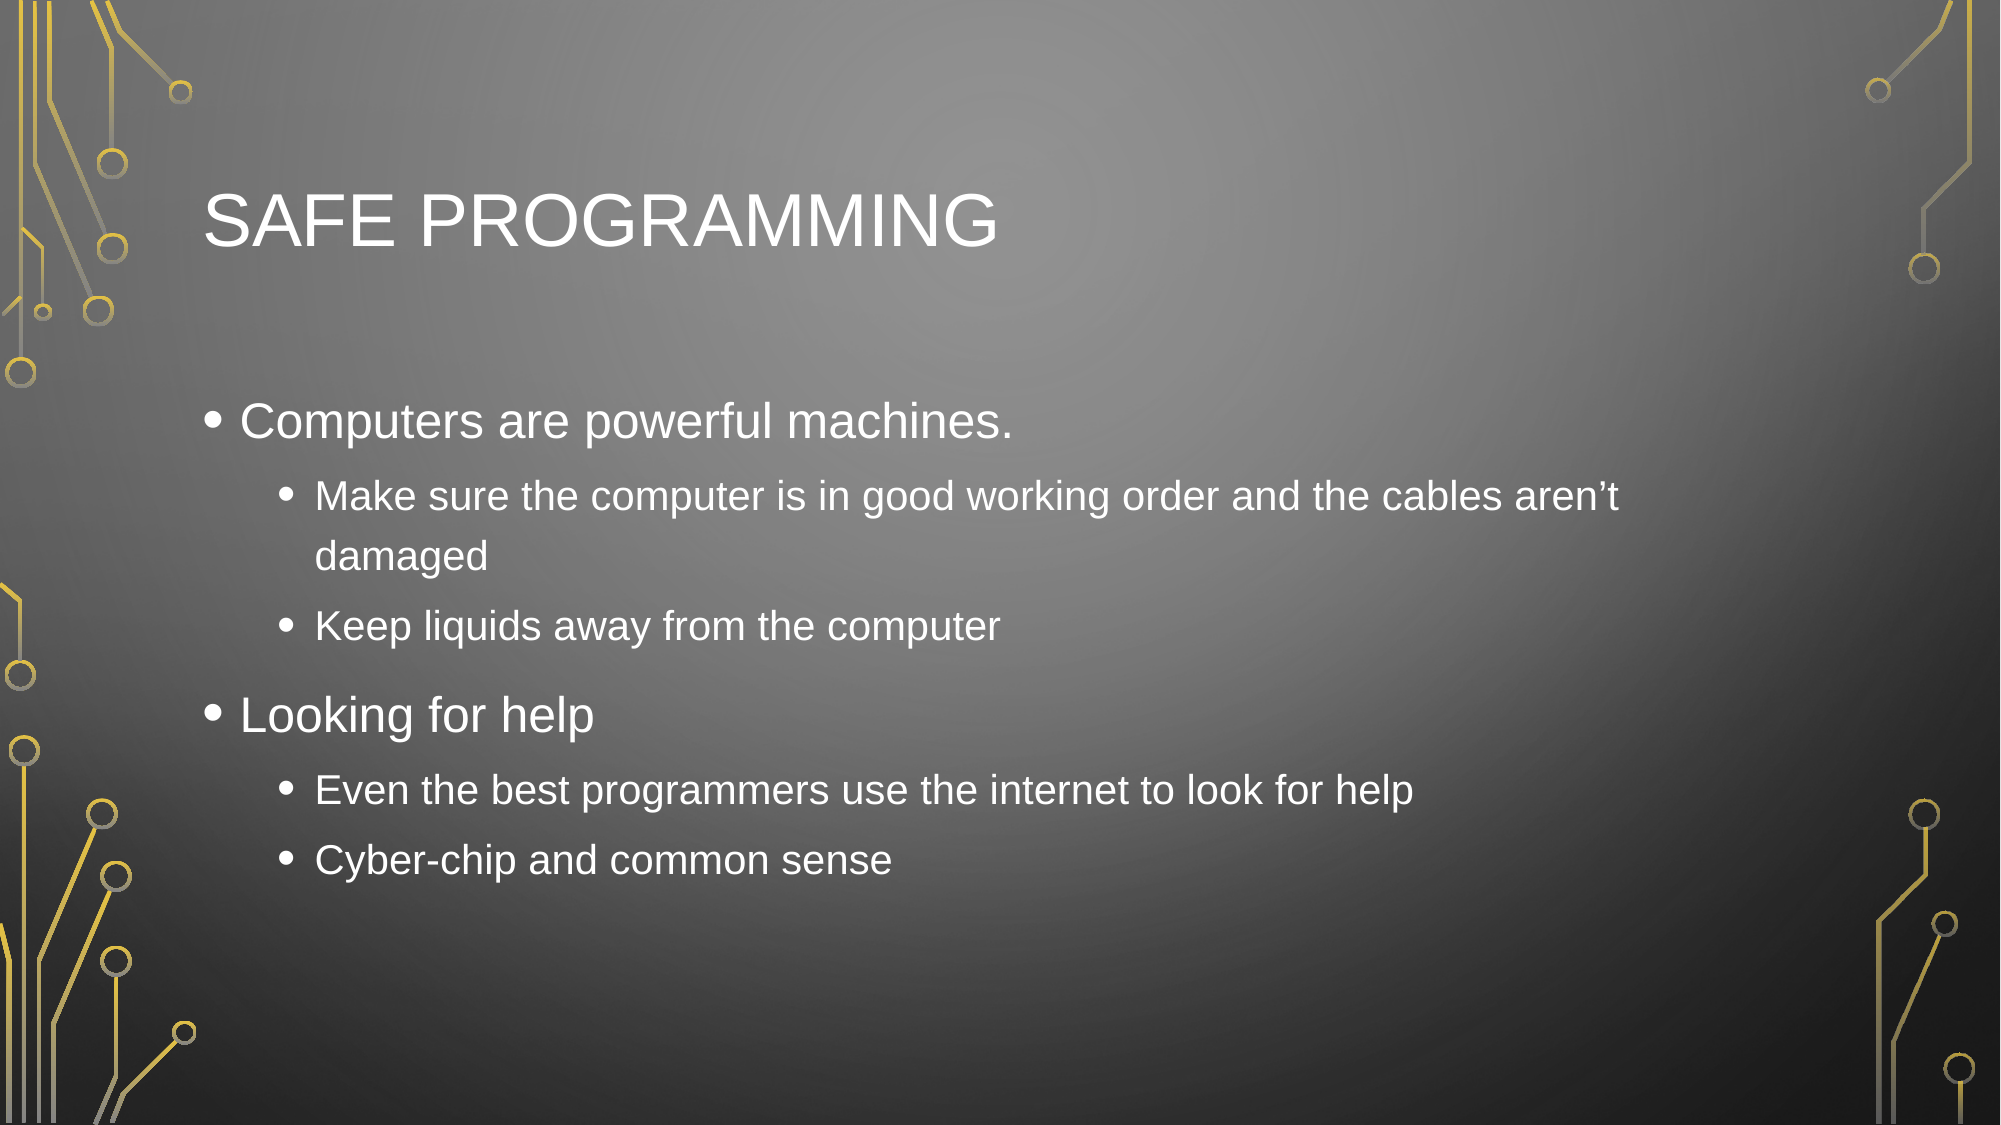

# Safe Programming
Computers are powerful machines.
Make sure the computer is in good working order and the cables aren’t damaged
Keep liquids away from the computer
Looking for help
Even the best programmers use the internet to look for help
Cyber-chip and common sense